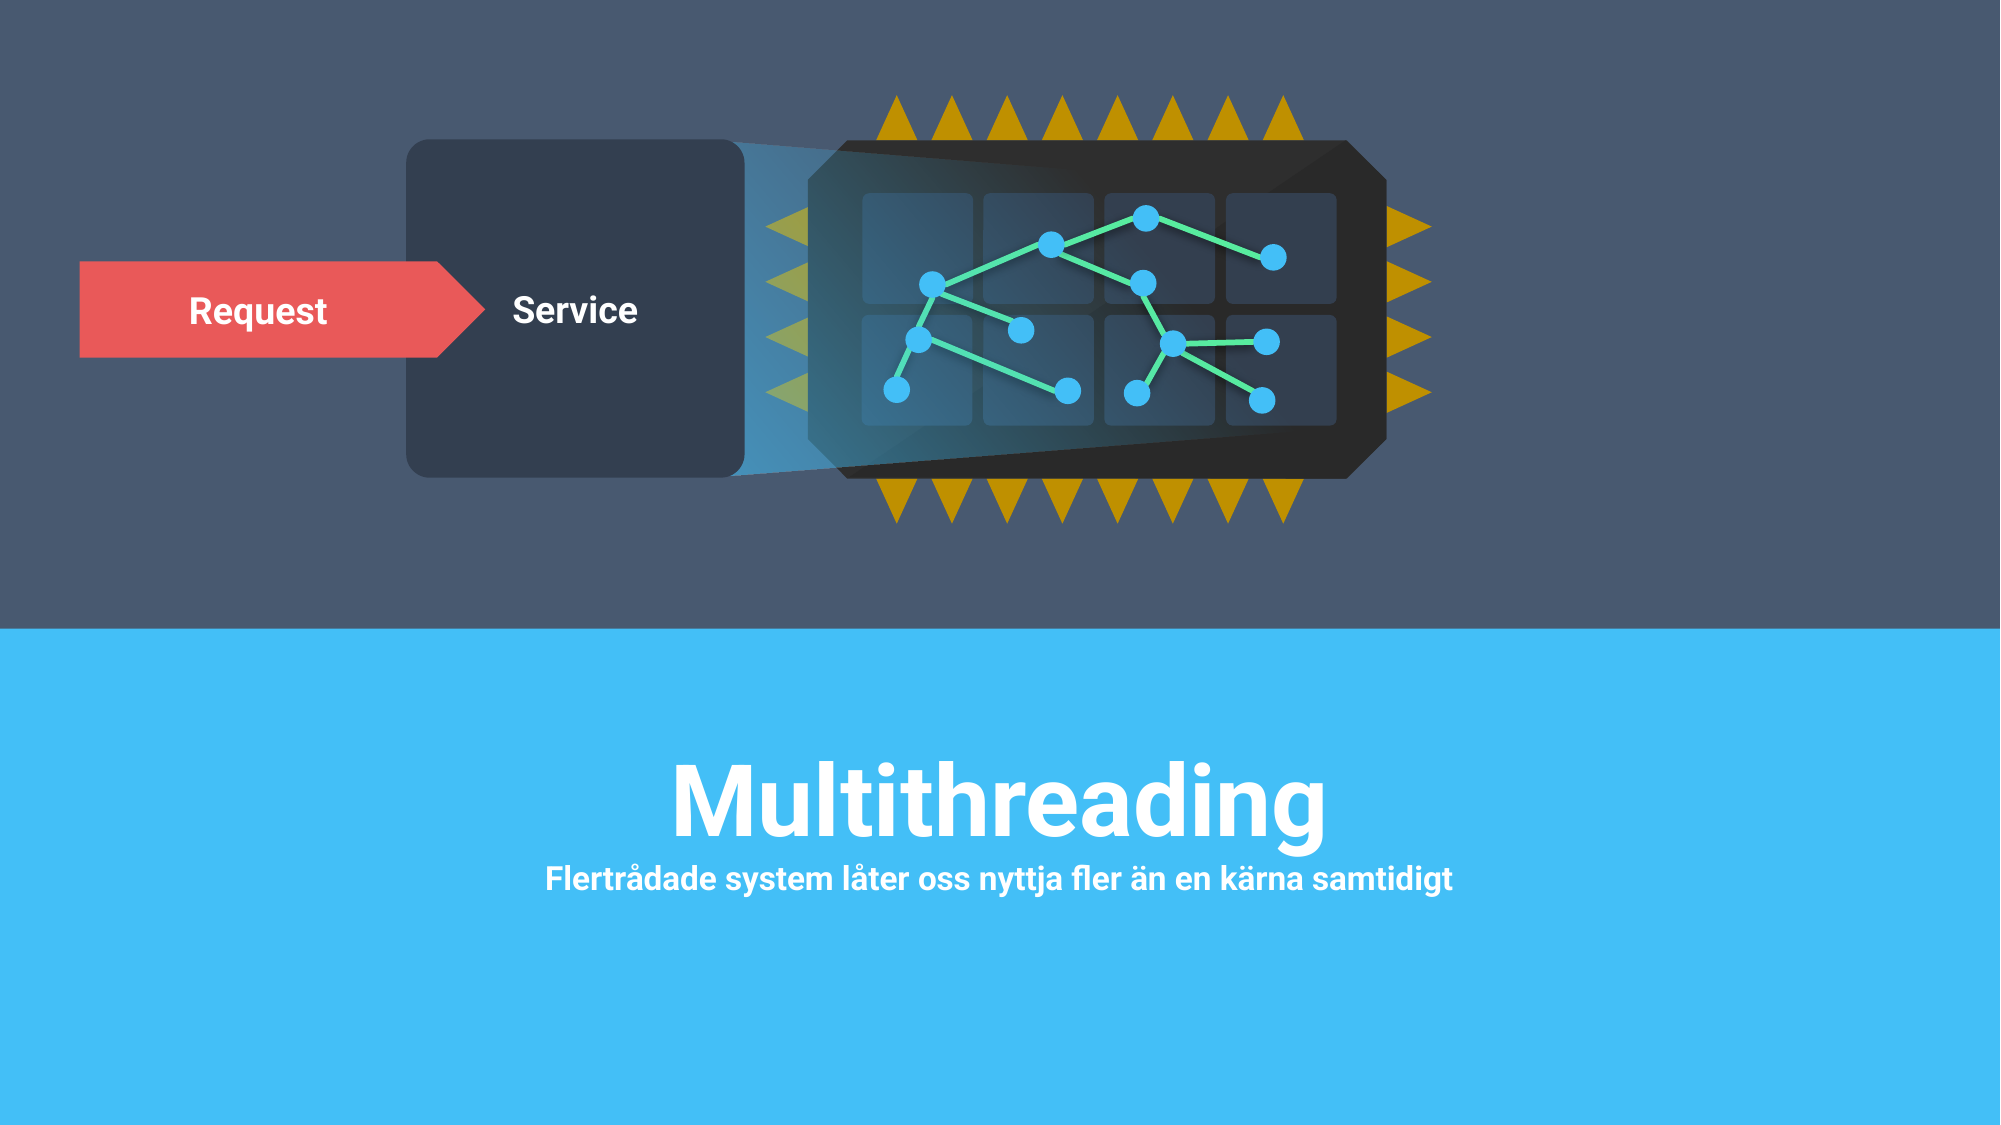

Service

Request

Multithreading
Flertrådade system låter oss nyttja fler än en kärna samtidigt